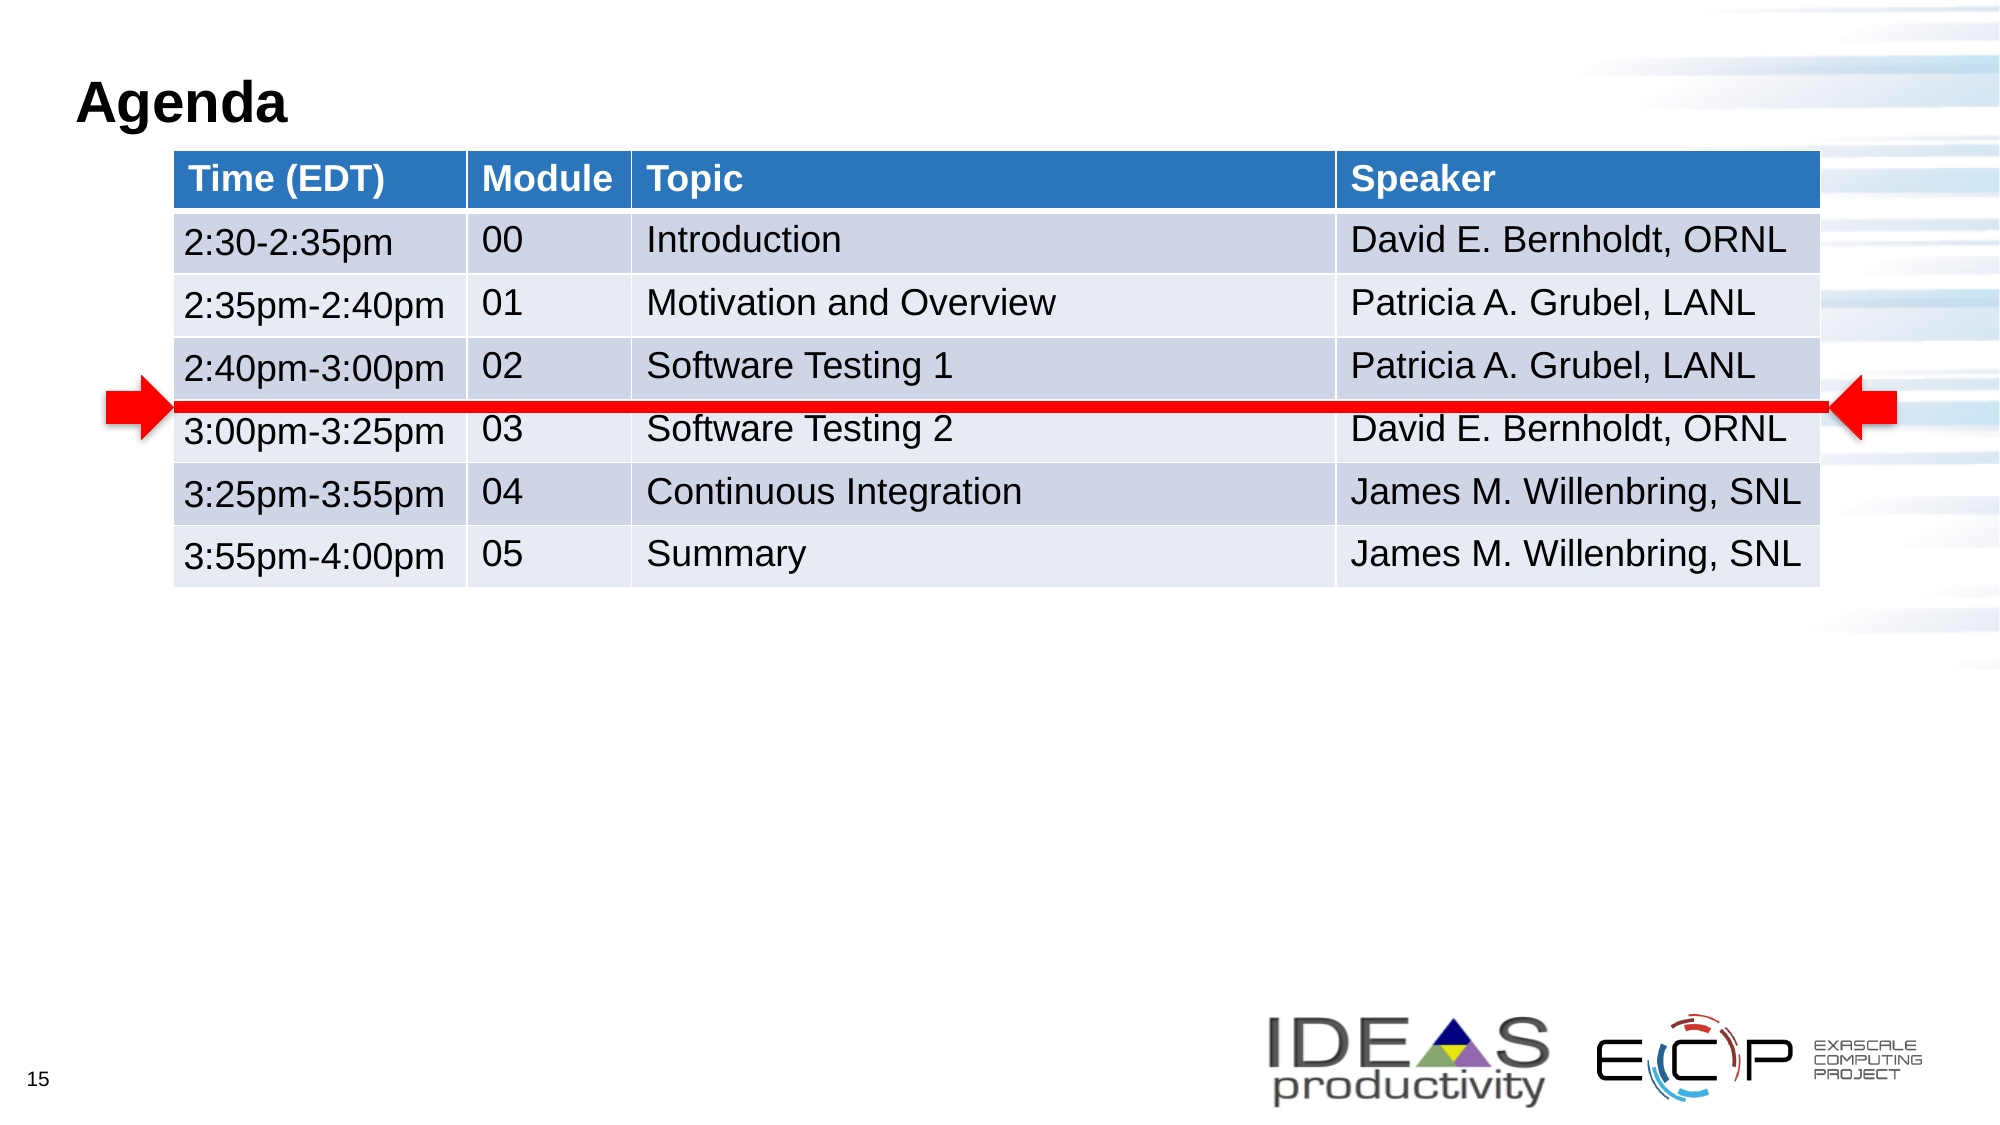

# Agenda
| Time (EDT) | Module | Topic | Speaker |
| --- | --- | --- | --- |
| 2:30-2:35pm | 00 | Introduction | David E. Bernholdt, ORNL |
| 2:35pm-2:40pm | 01 | Motivation and Overview | Patricia A. Grubel, LANL |
| 2:40pm-3:00pm | 02 | Software Testing 1 | Patricia A. Grubel, LANL |
| 3:00pm-3:25pm | 03 | Software Testing 2 | David E. Bernholdt, ORNL |
| 3:25pm-3:55pm | 04 | Continuous Integration | James M. Willenbring, SNL |
| 3:55pm-4:00pm | 05 | Summary | James M. Willenbring, SNL |